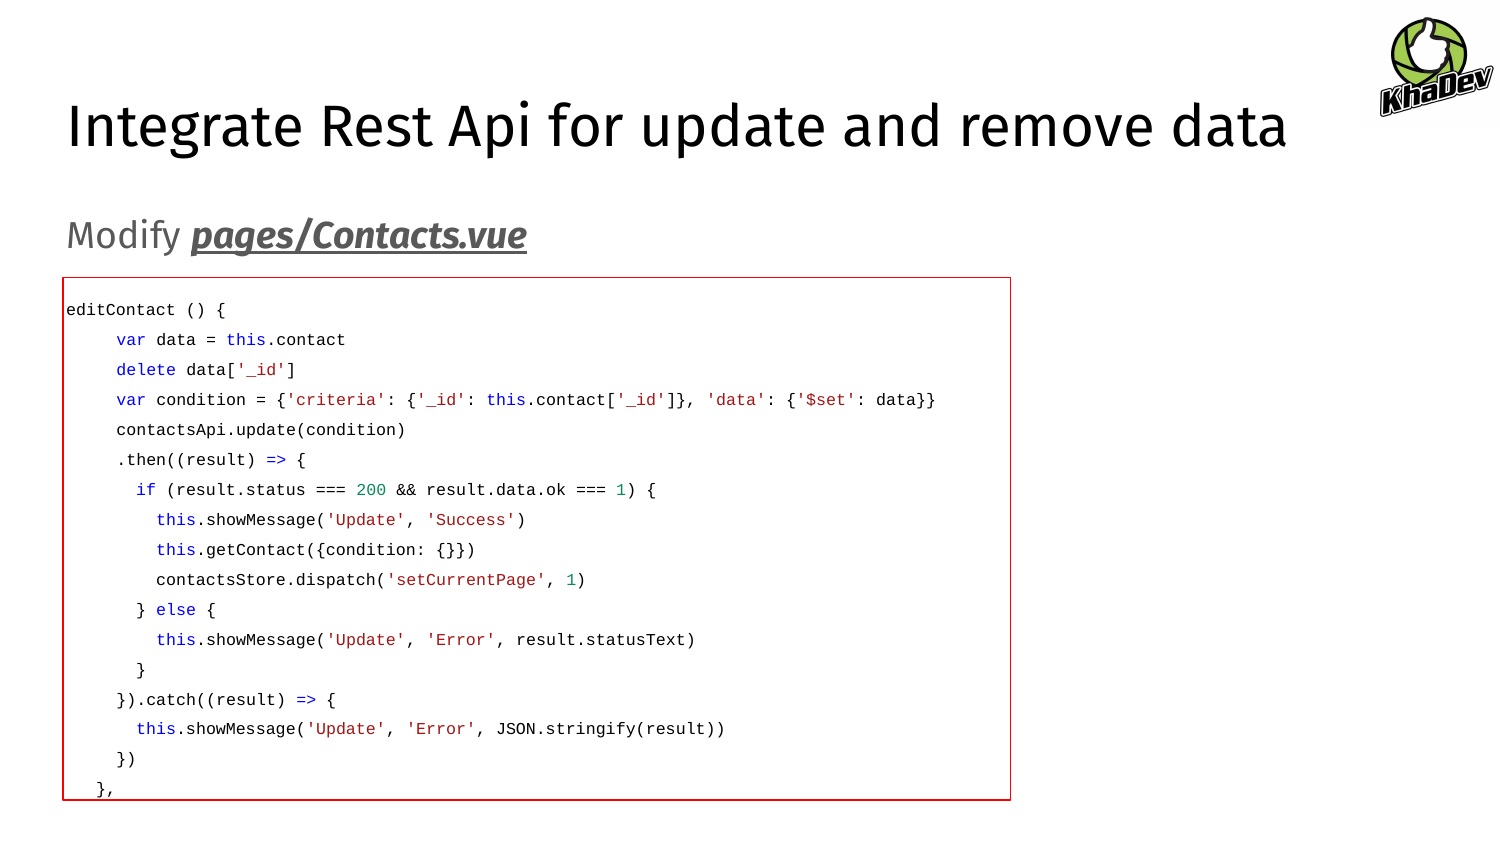

# Integrate Rest Api for update and remove data
Modify pages/Contacts.vue
editContact () {
     var data = this.contact
     delete data['_id']
     var condition = {'criteria': {'_id': this.contact['_id']}, 'data': {'$set': data}}
     contactsApi.update(condition)
     .then((result) => {
       if (result.status === 200 && result.data.ok === 1) {
         this.showMessage('Update', 'Success')
         this.getContact({condition: {}})
         contactsStore.dispatch('setCurrentPage', 1)
       } else {
         this.showMessage('Update', 'Error', result.statusText)
       }
     }).catch((result) => {
       this.showMessage('Update', 'Error', JSON.stringify(result))
     })
   },